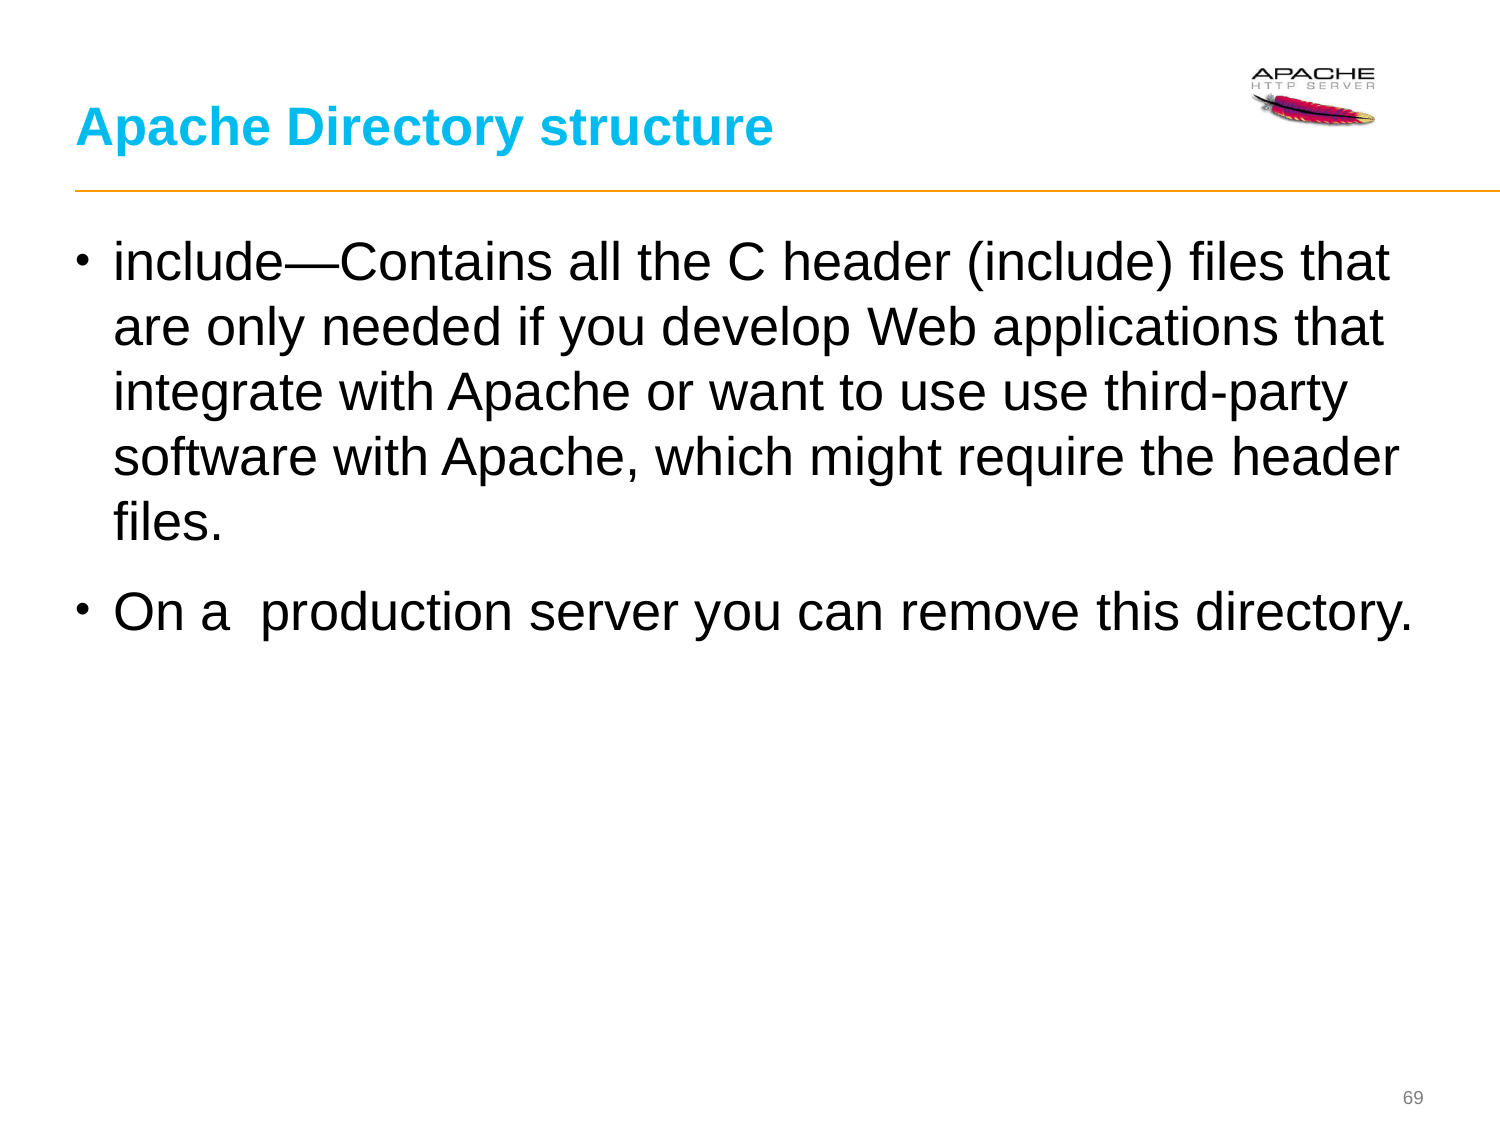

# Apache Directory structure
include—Contains all the C header (include) files that are only needed if you develop Web applications that integrate with Apache or want to use use third-party software with Apache, which might require the header files.
On a  production server you can remove this directory.